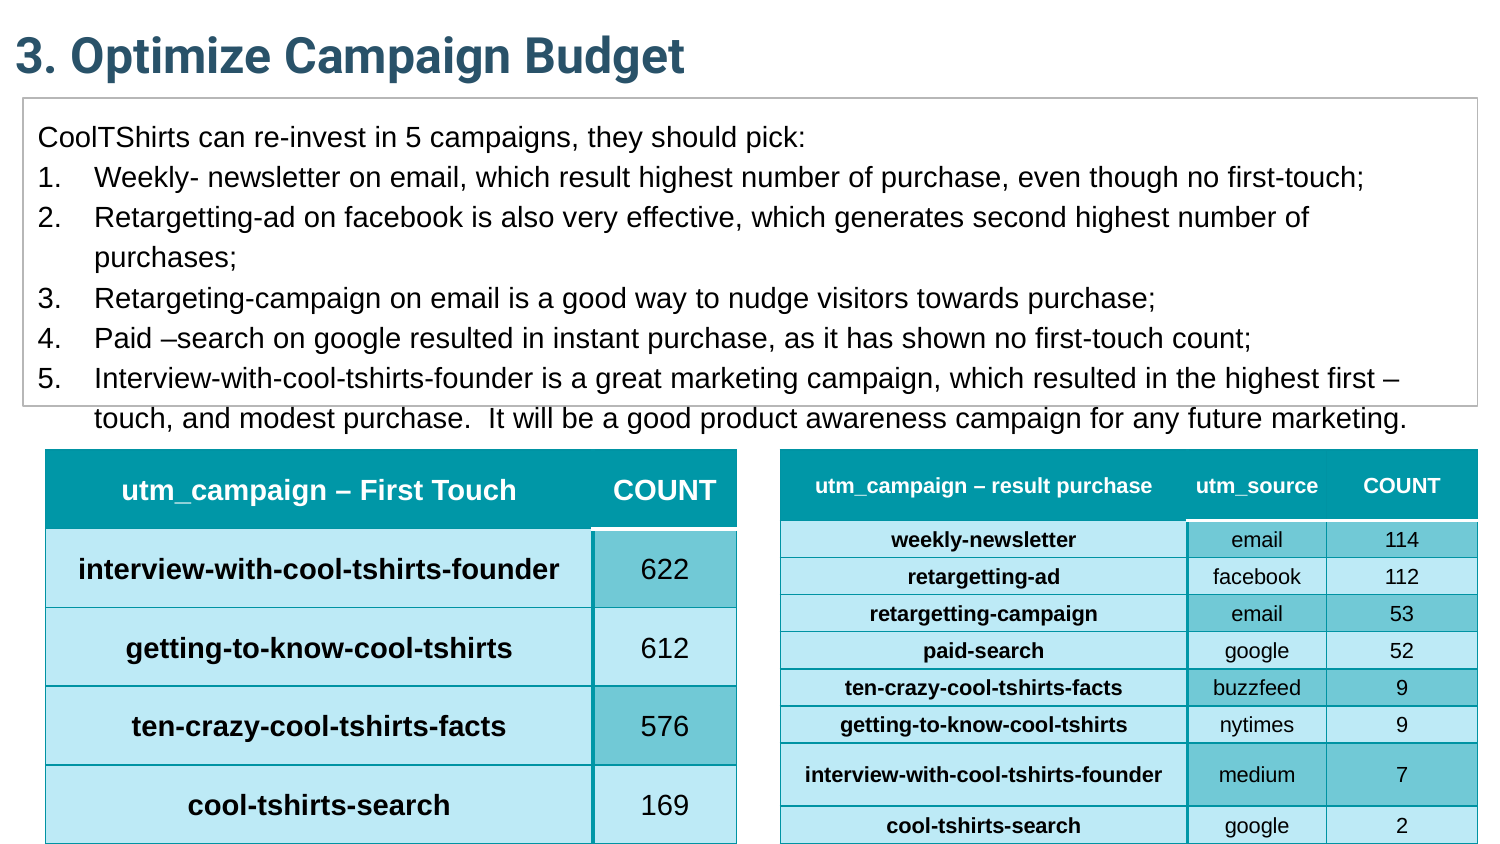

3. Optimize Campaign Budget
CoolTShirts can re-invest in 5 campaigns, they should pick:
Weekly- newsletter on email, which result highest number of purchase, even though no first-touch;
Retargetting-ad on facebook is also very effective, which generates second highest number of purchases;
Retargeting-campaign on email is a good way to nudge visitors towards purchase;
Paid –search on google resulted in instant purchase, as it has shown no first-touch count;
Interview-with-cool-tshirts-founder is a great marketing campaign, which resulted in the highest first – touch, and modest purchase.  It will be a good product awareness campaign for any future marketing.

| utm\_campaign – result purchase | utm\_source | COUNT |
| --- | --- | --- |
| weekly-newsletter | email | 114 |
| retargetting-ad | facebook | 112 |
| retargetting-campaign | email | 53 |
| paid-search | google | 52 |
| ten-crazy-cool-tshirts-facts | buzzfeed | 9 |
| getting-to-know-cool-tshirts | nytimes | 9 |
| interview-with-cool-tshirts-founder | medium | 7 |
| cool-tshirts-search | google | 2 |
| utm\_campaign – First Touch | COUNT |
| --- | --- |
| interview-with-cool-tshirts-founder | 622 |
| getting-to-know-cool-tshirts | 612 |
| ten-crazy-cool-tshirts-facts | 576 |
| cool-tshirts-search | 169 |